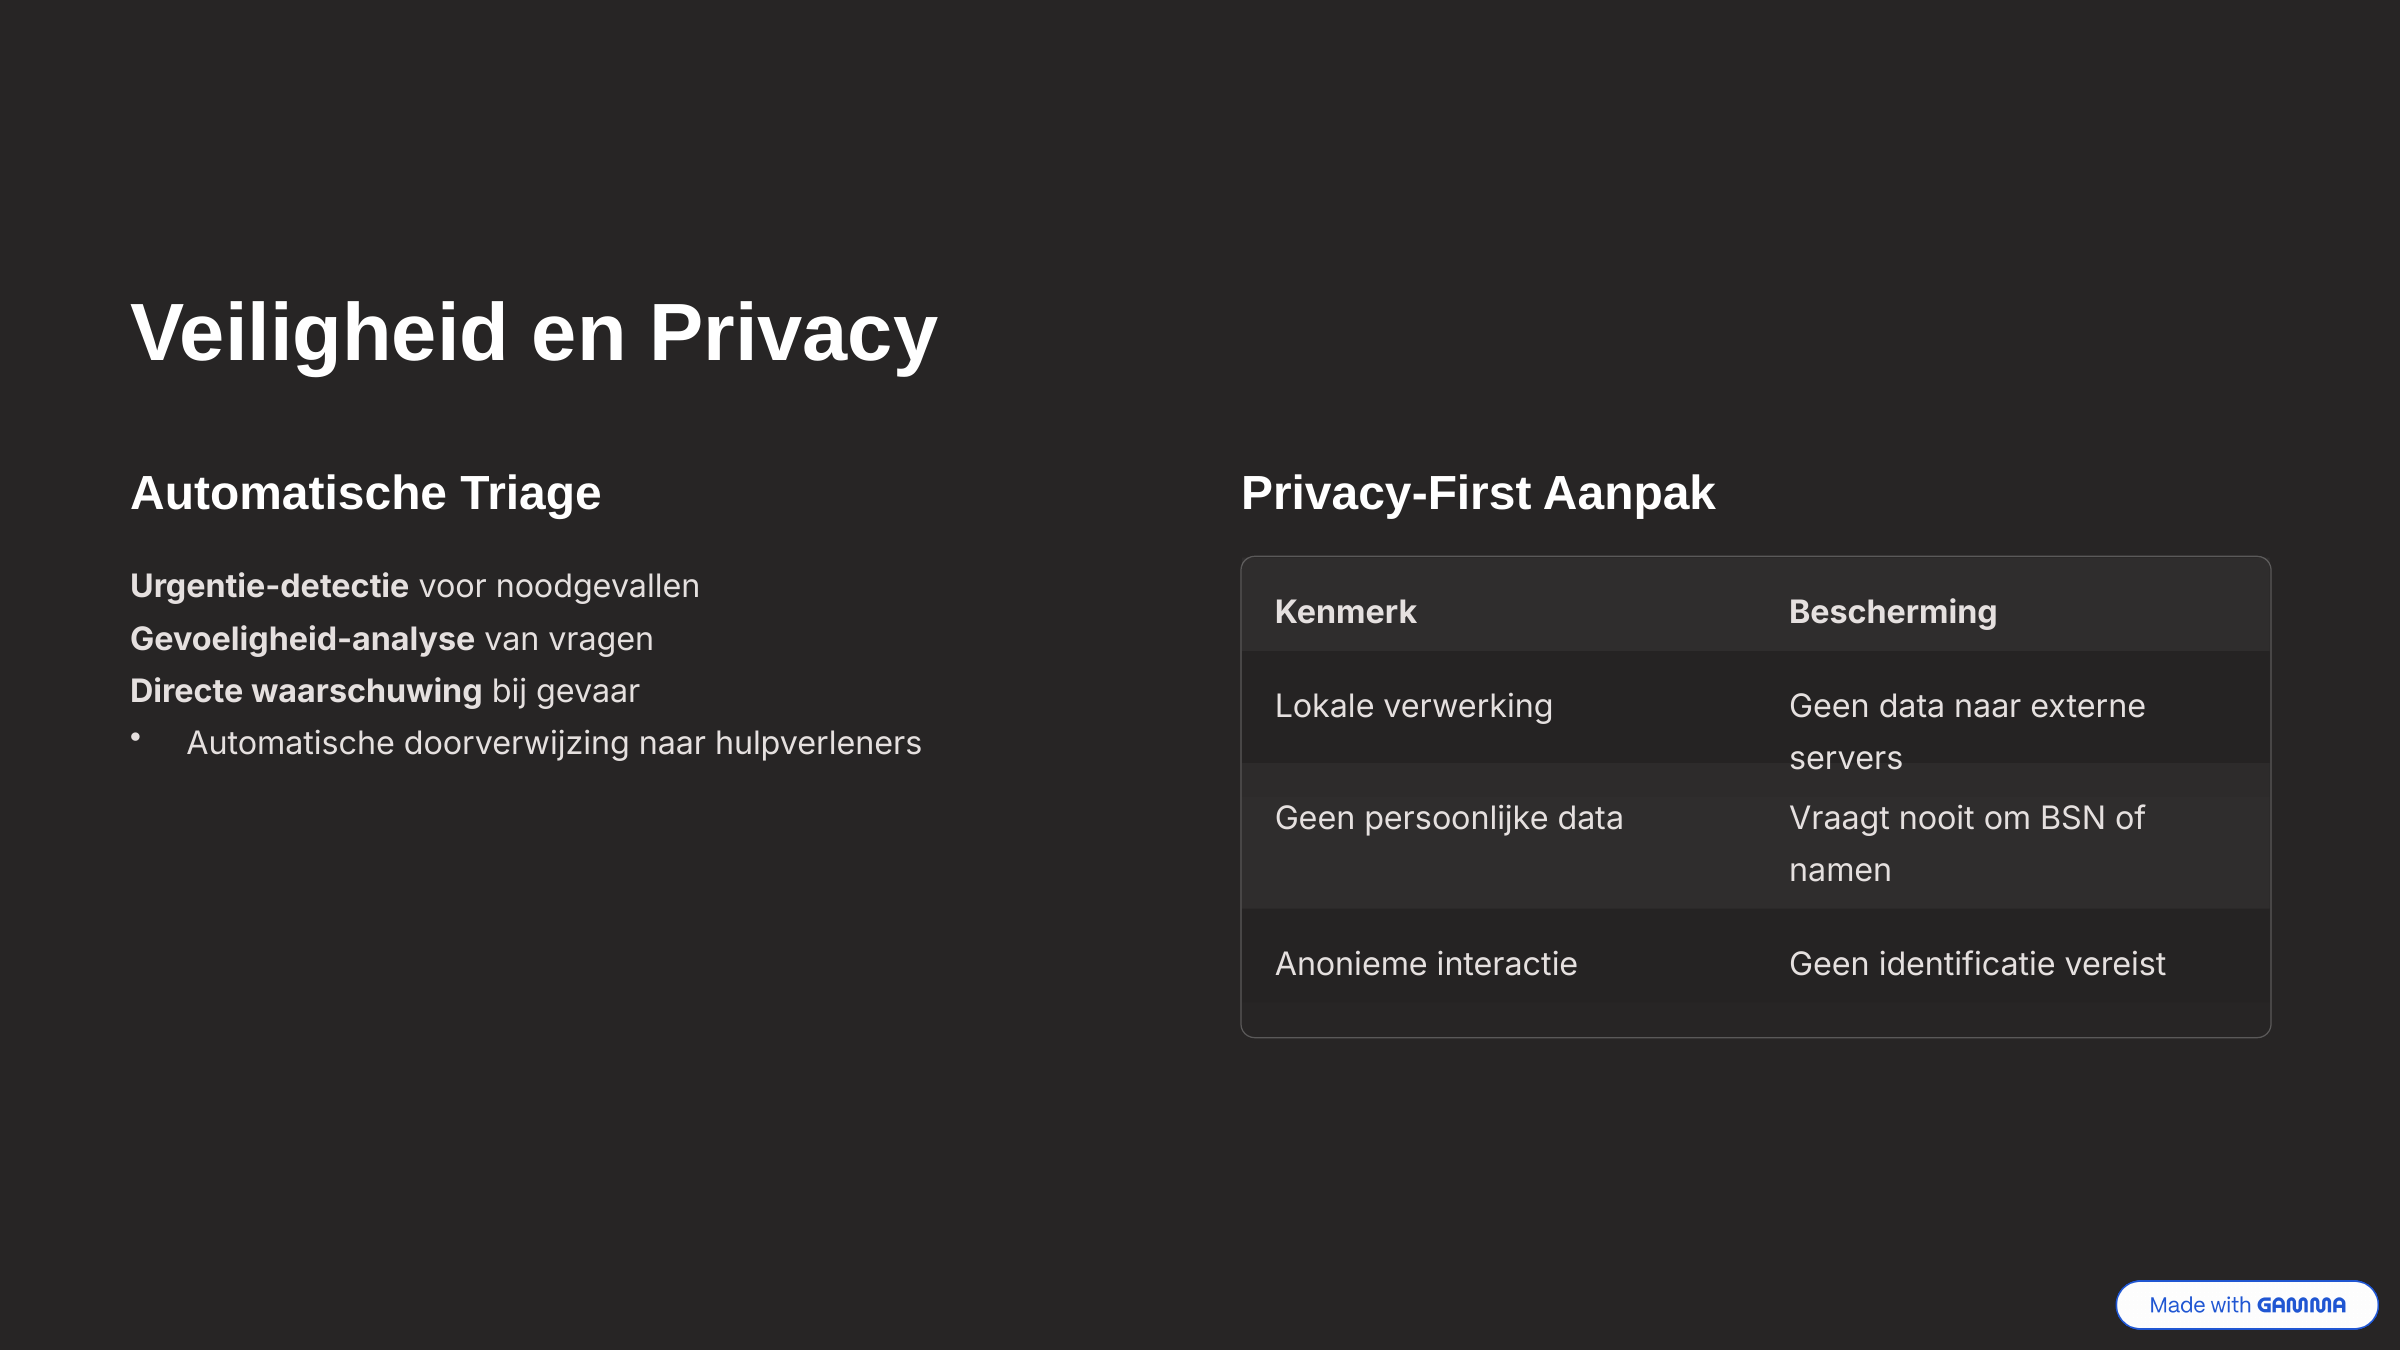

Veiligheid en Privacy
Automatische Triage
Privacy-First Aanpak
Urgentie-detectie voor noodgevallen
Gevoeligheid-analyse van vragen
Directe waarschuwing bij gevaar
Automatische doorverwijzing naar hulpverleners

Kenmerk
Bescherming

Lokale verwerking
Geen data naar externe servers

Geen persoonlijke data
Vraagt nooit om BSN of namen

Anonieme interactie
Geen identificatie vereist